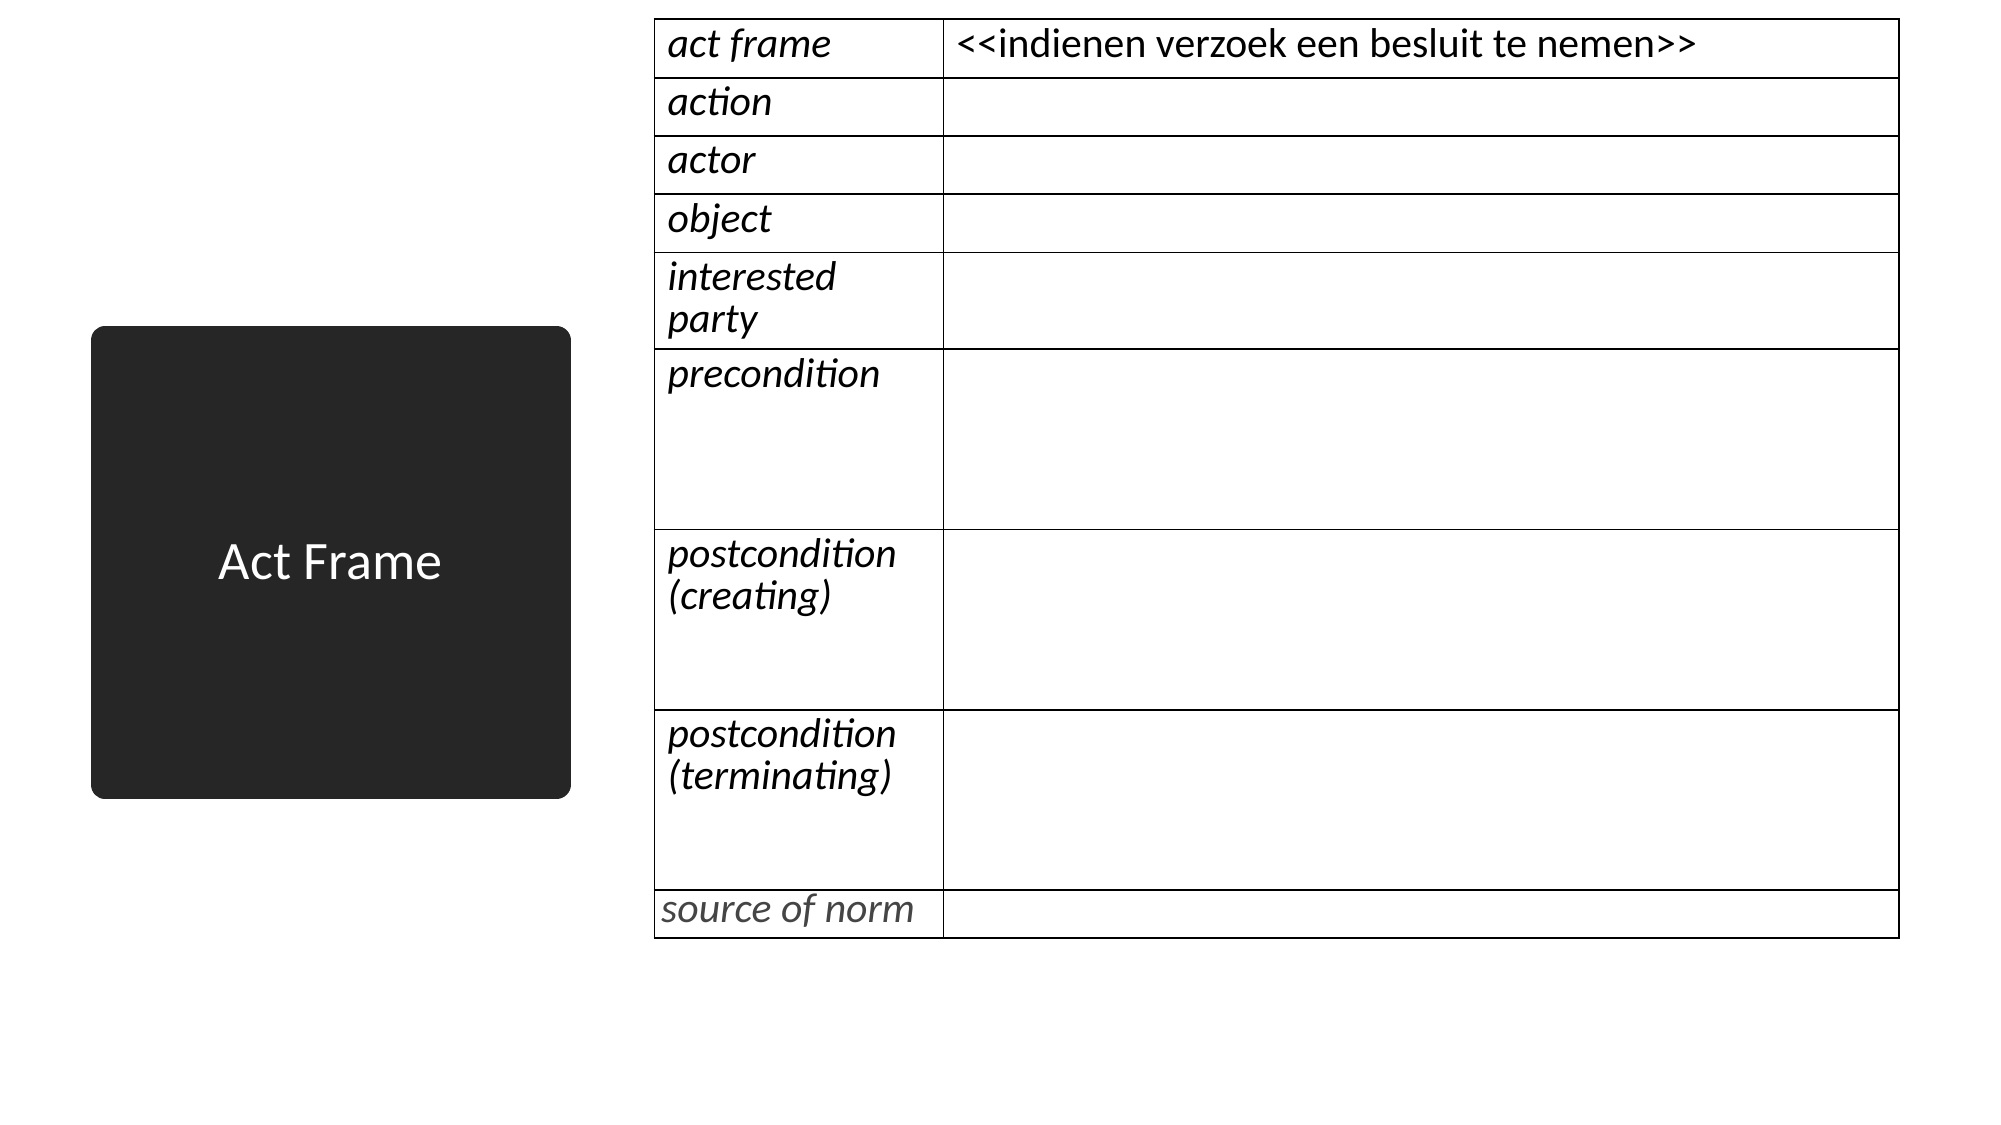

| act frame | <<indienen verzoek een besluit te nemen>> |
| --- | --- |
| action |  |
| actor |  |
| object |  |
| interested party |  |
| precondition |  |
| postcondition (creating) |  |
| postcondition (terminating) |  |
| source of norm |  |
# Act Frame